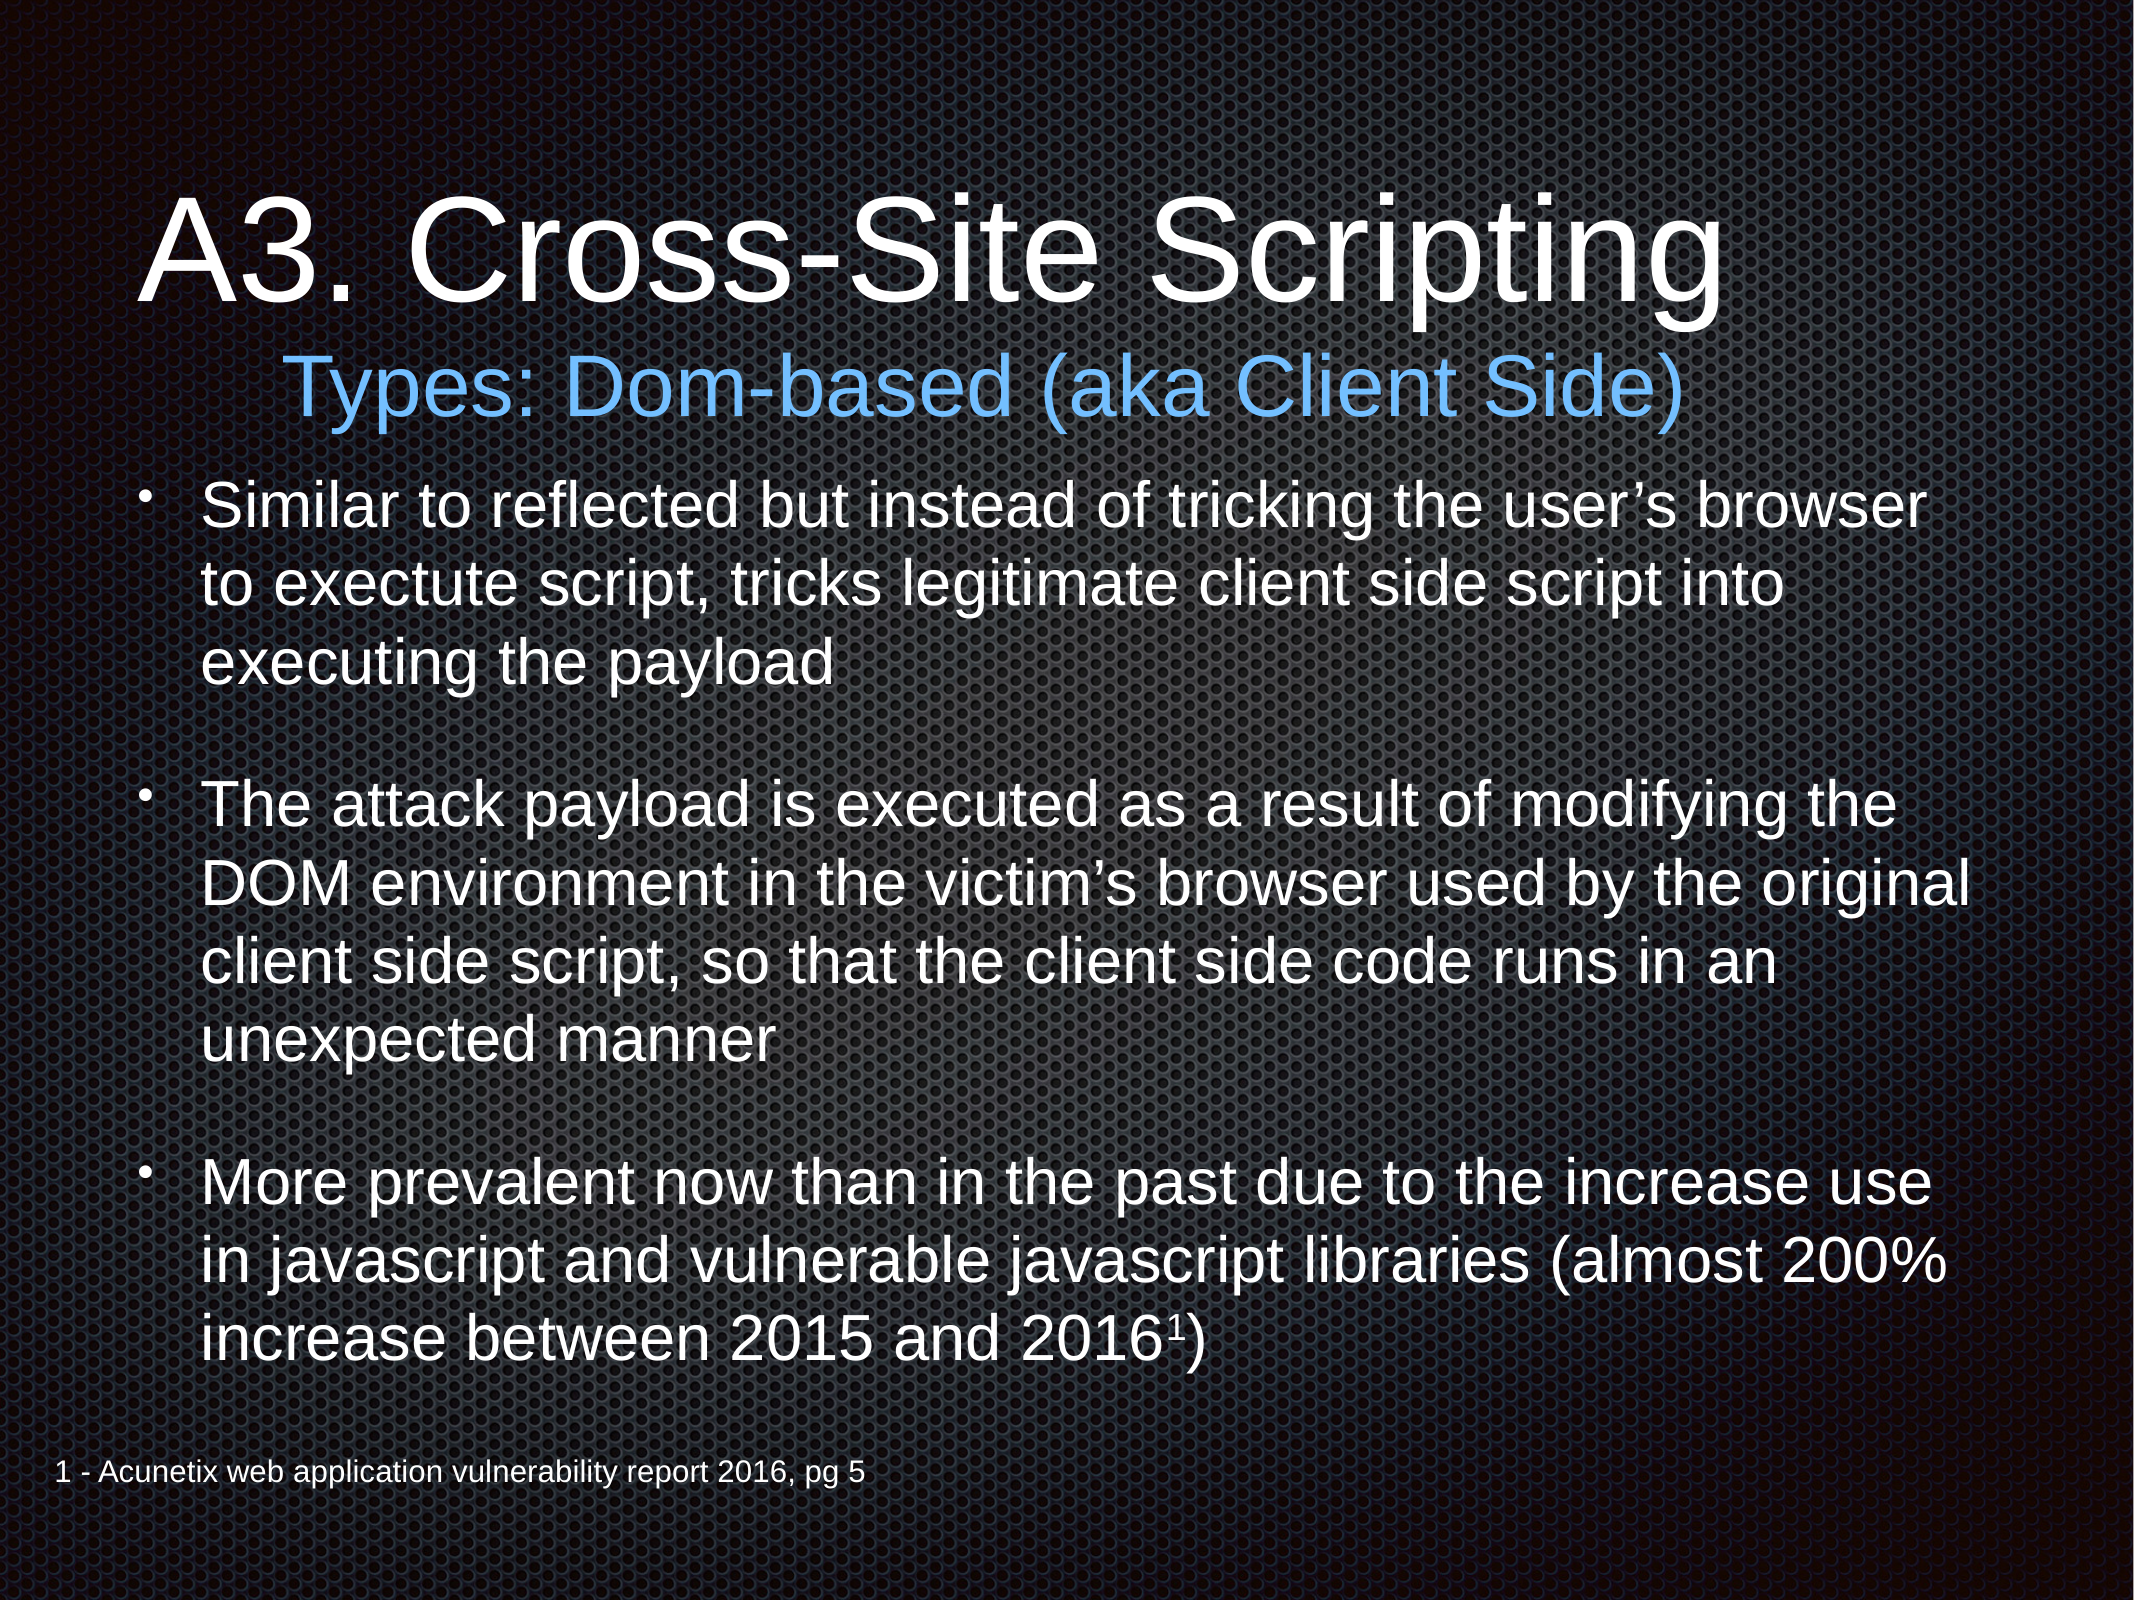

# A3. Cross-Site Scripting
Types: Dom-based (aka Client Side)
Similar to reflected but instead of tricking the user’s browser to exectute script, tricks legitimate client side script into executing the payload
The attack payload is executed as a result of modifying the DOM environment in the victim’s browser used by the original client side script, so that the client side code runs in an unexpected manner
More prevalent now than in the past due to the increase use in javascript and vulnerable javascript libraries (almost 200% increase between 2015 and 20161)
1 - Acunetix web application vulnerability report 2016, pg 5